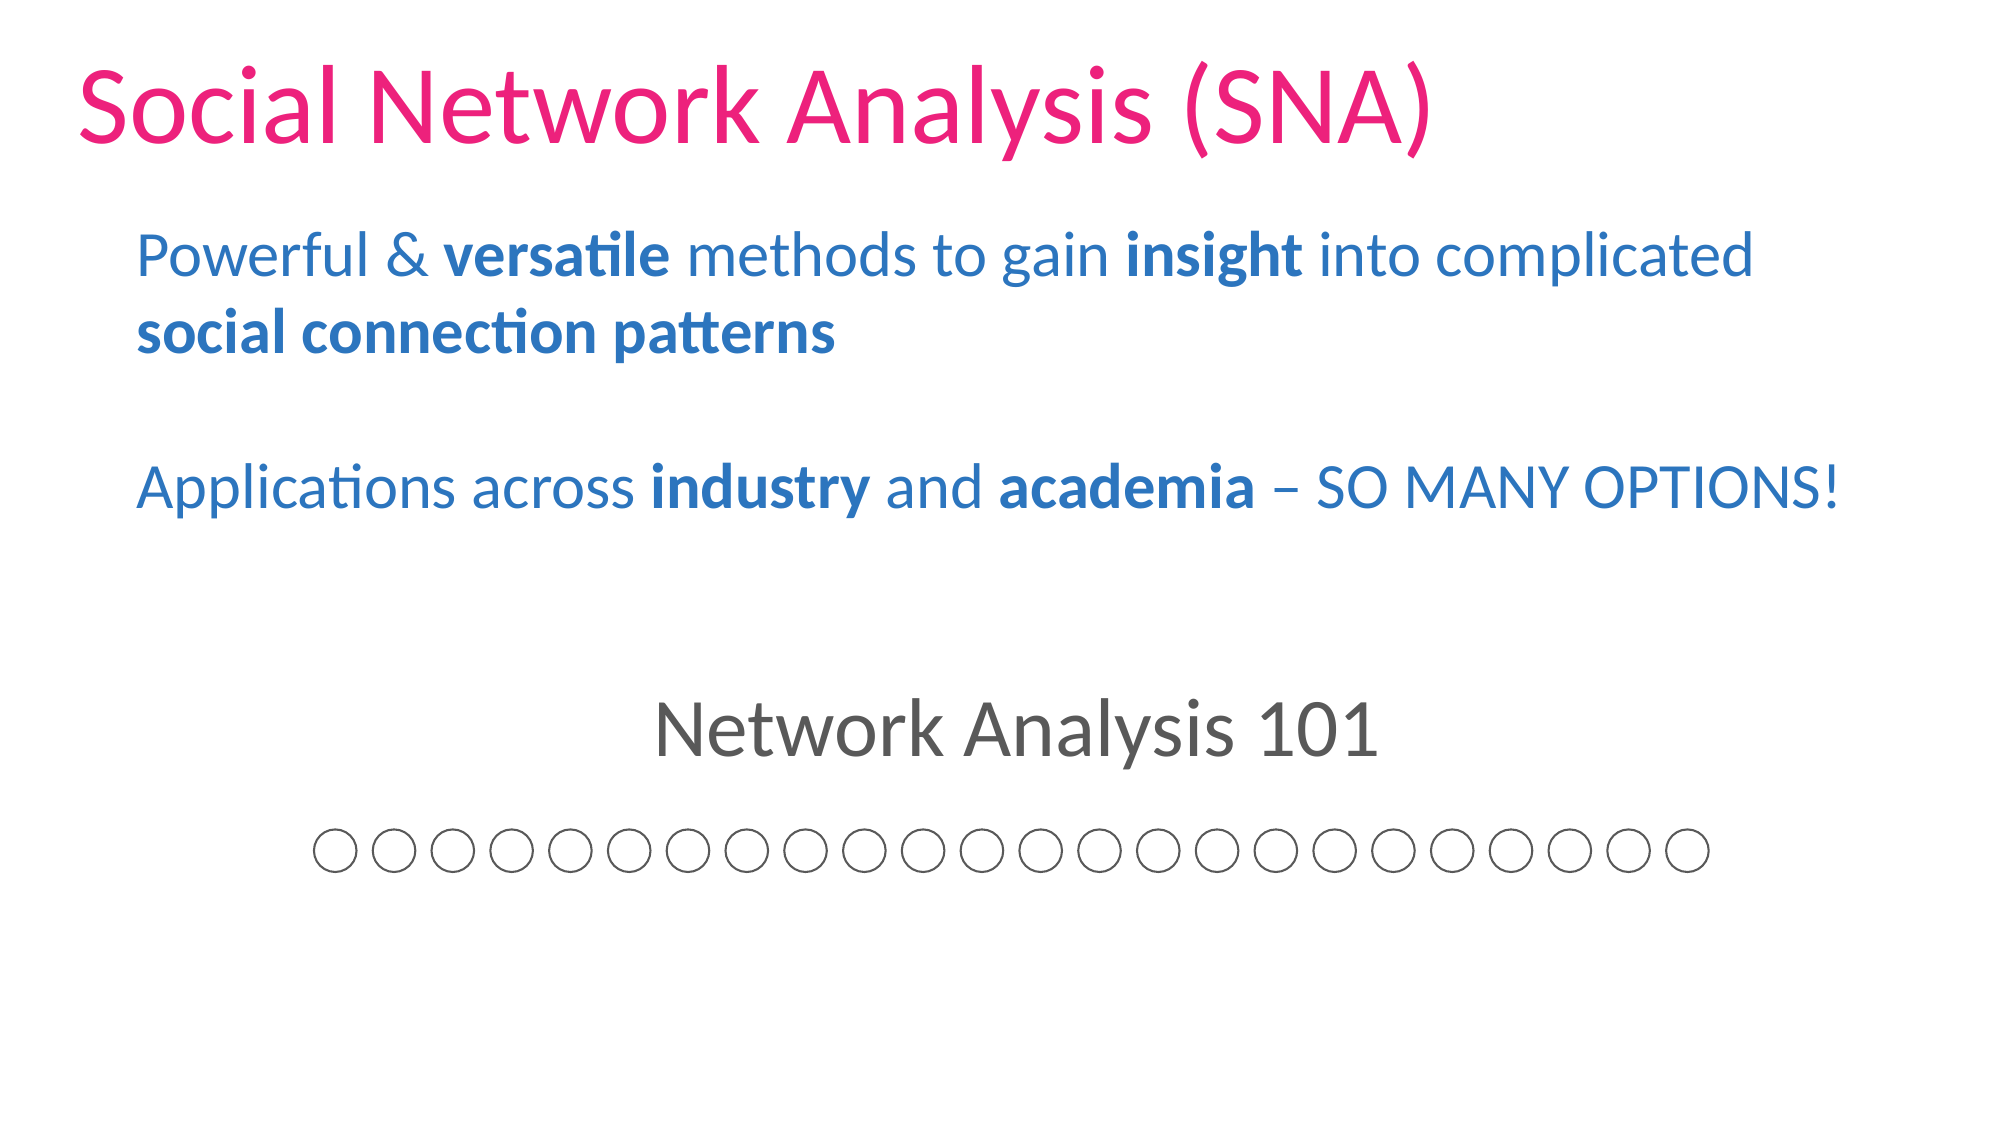

Social Network Analysis (SNA)
Powerful & versatile methods to gain insight into complicated social connection patterns

Applications across industry and academia – SO MANY OPTIONS!
Network Analysis 101